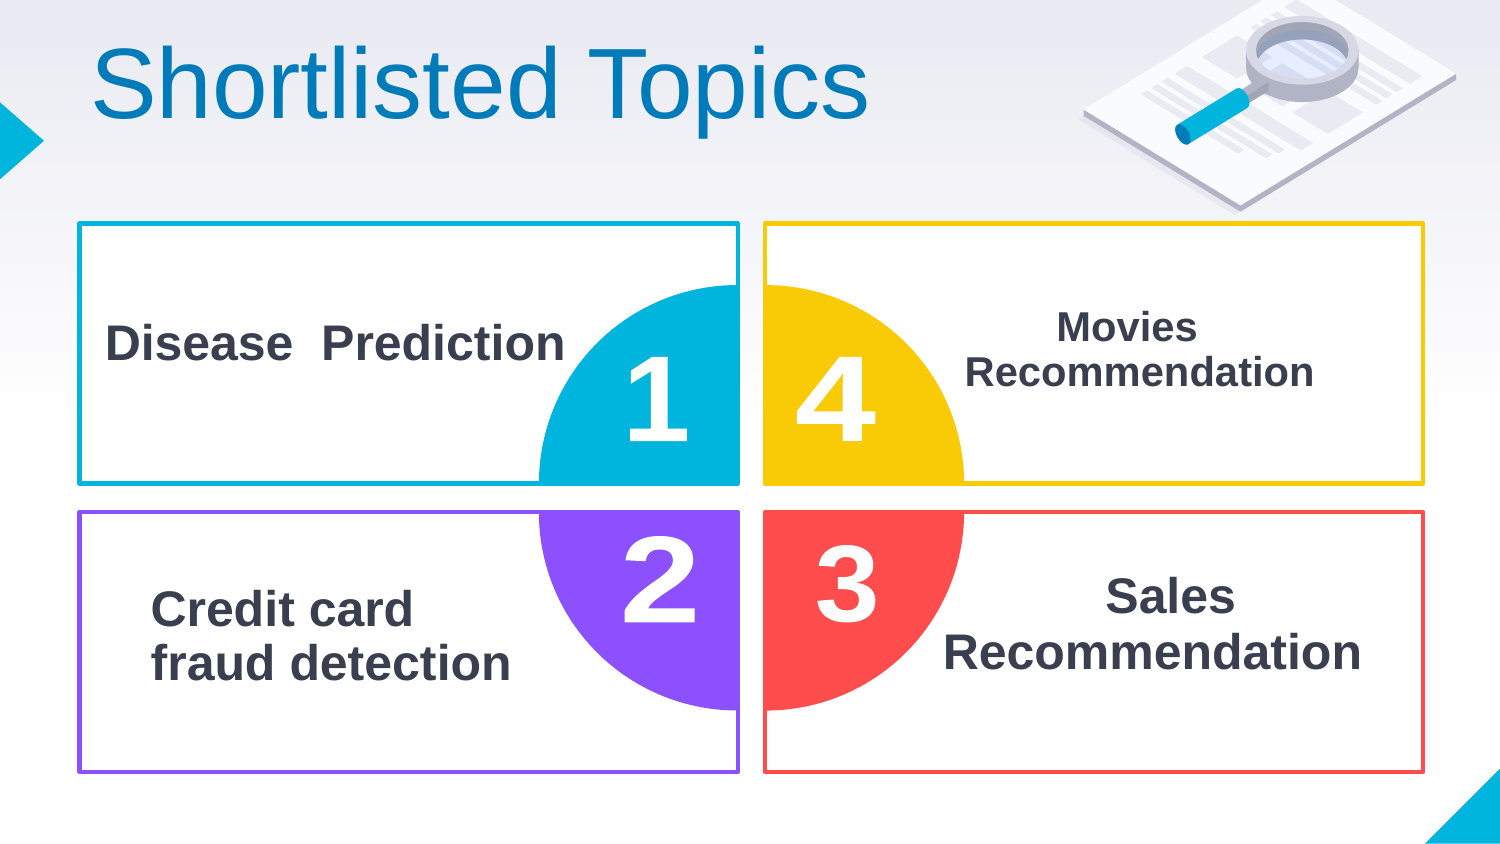

# Shortlisted Topics
Disease  Prediction

1
4
2
3

        Movies Recommendation
          Sales Recommendation
Credit card
fraud detection